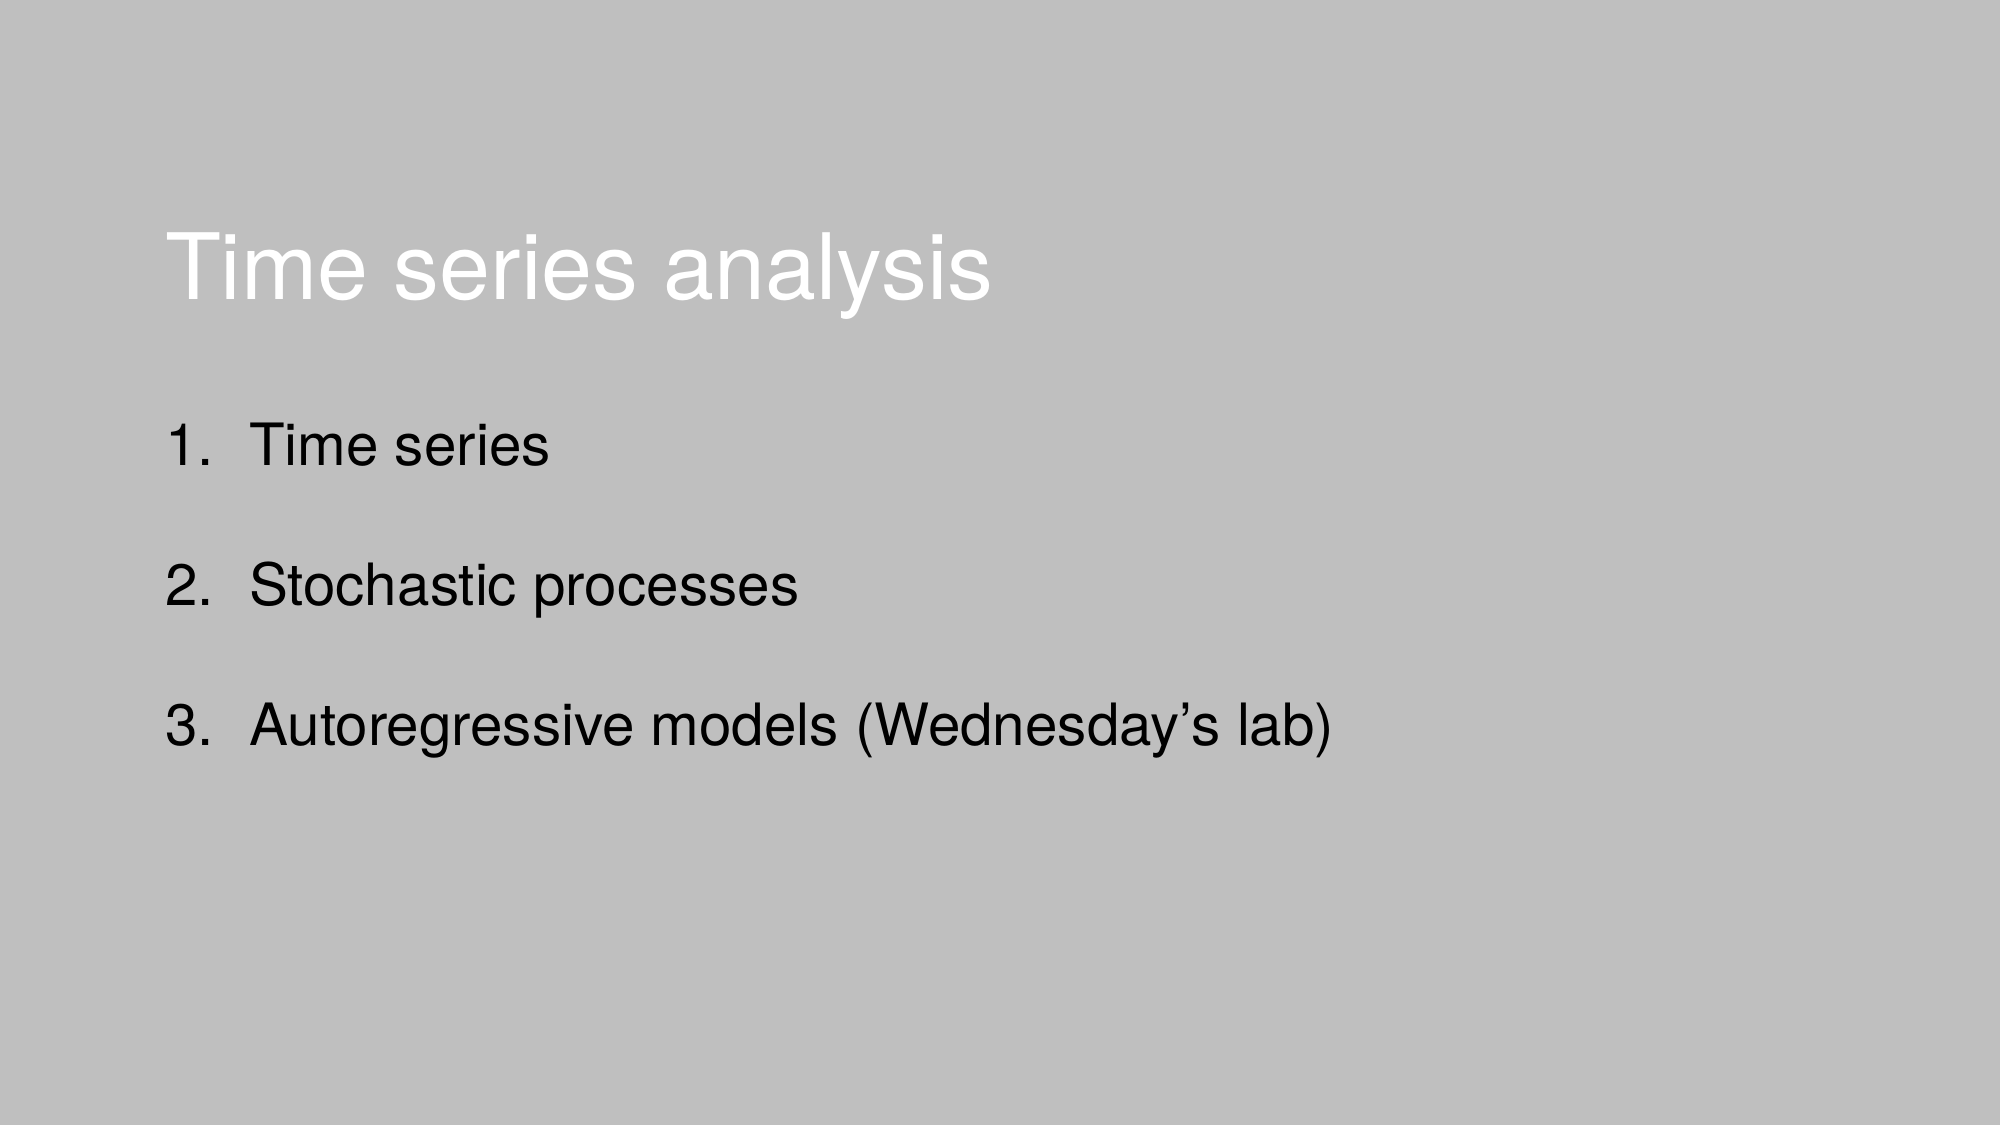

# Time series analysis
Time series

Stochastic processes

Autoregressive models (Wednesday’s lab)